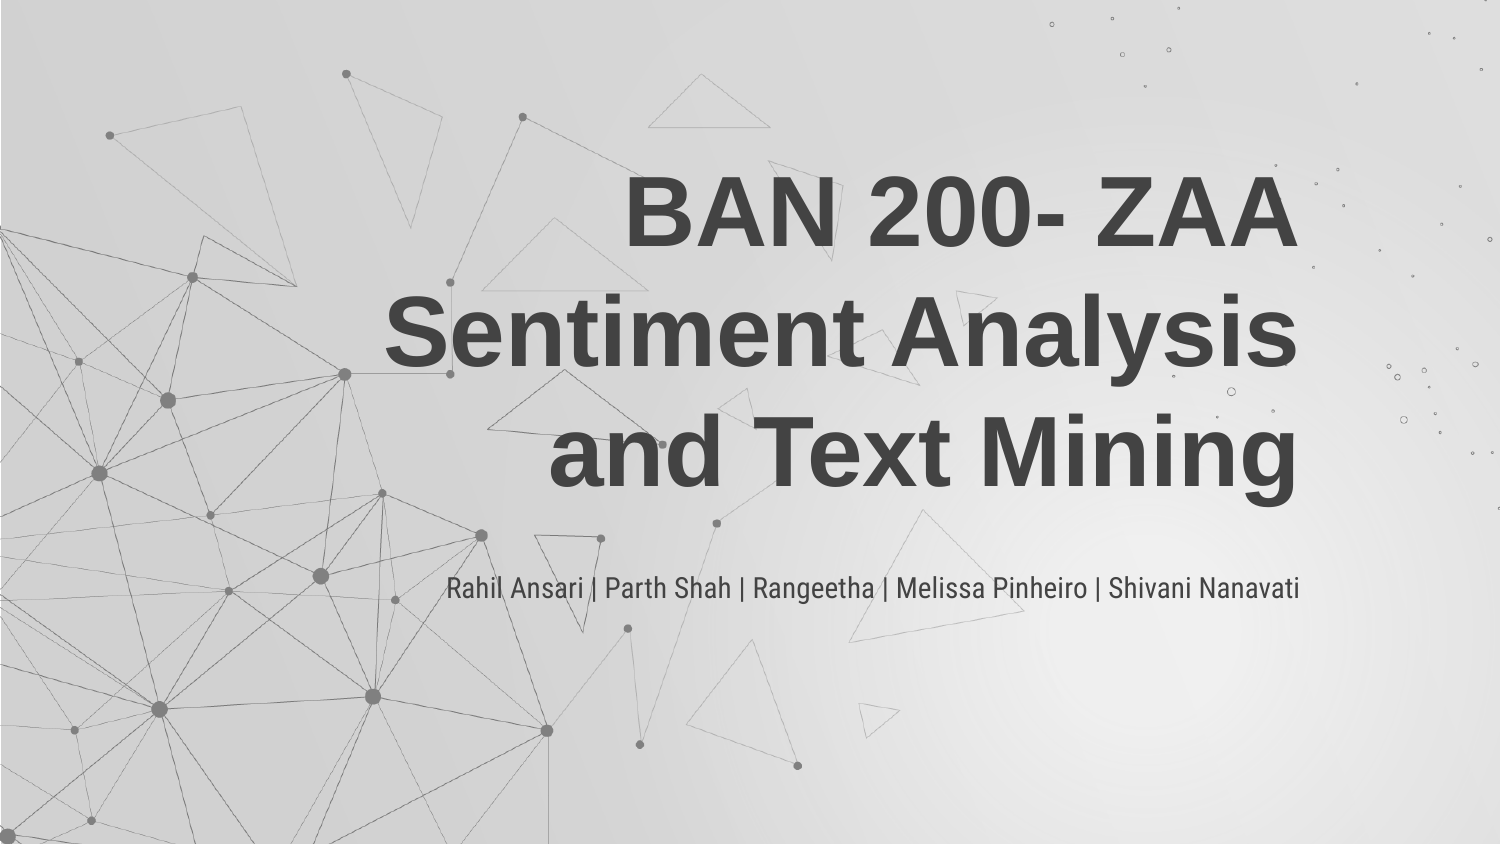

# BAN 200- ZAA Sentiment Analysis and Text Mining
Rahil Ansari | Parth Shah | Rangeetha | Melissa Pinheiro | Shivani Nanavati